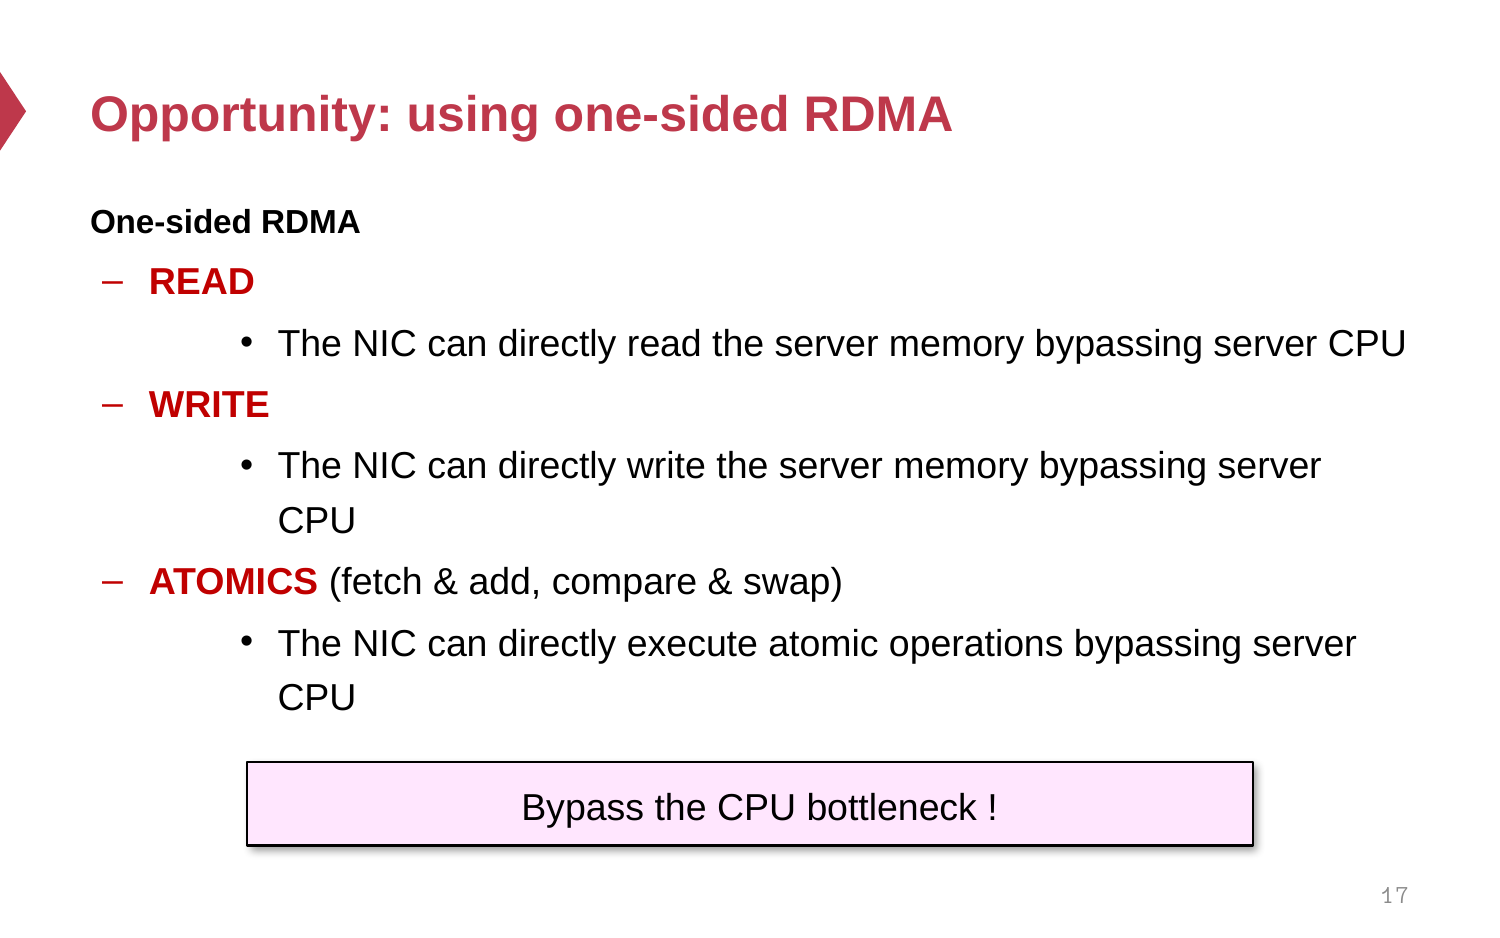

# Opportunity: using one-sided RDMA
One-sided RDMA
READ
The NIC can directly read the server memory bypassing server CPU
WRITE
The NIC can directly write the server memory bypassing server CPU
ATOMICS (fetch & add, compare & swap)
The NIC can directly execute atomic operations bypassing server CPU

Bypass the CPU bottleneck !
17